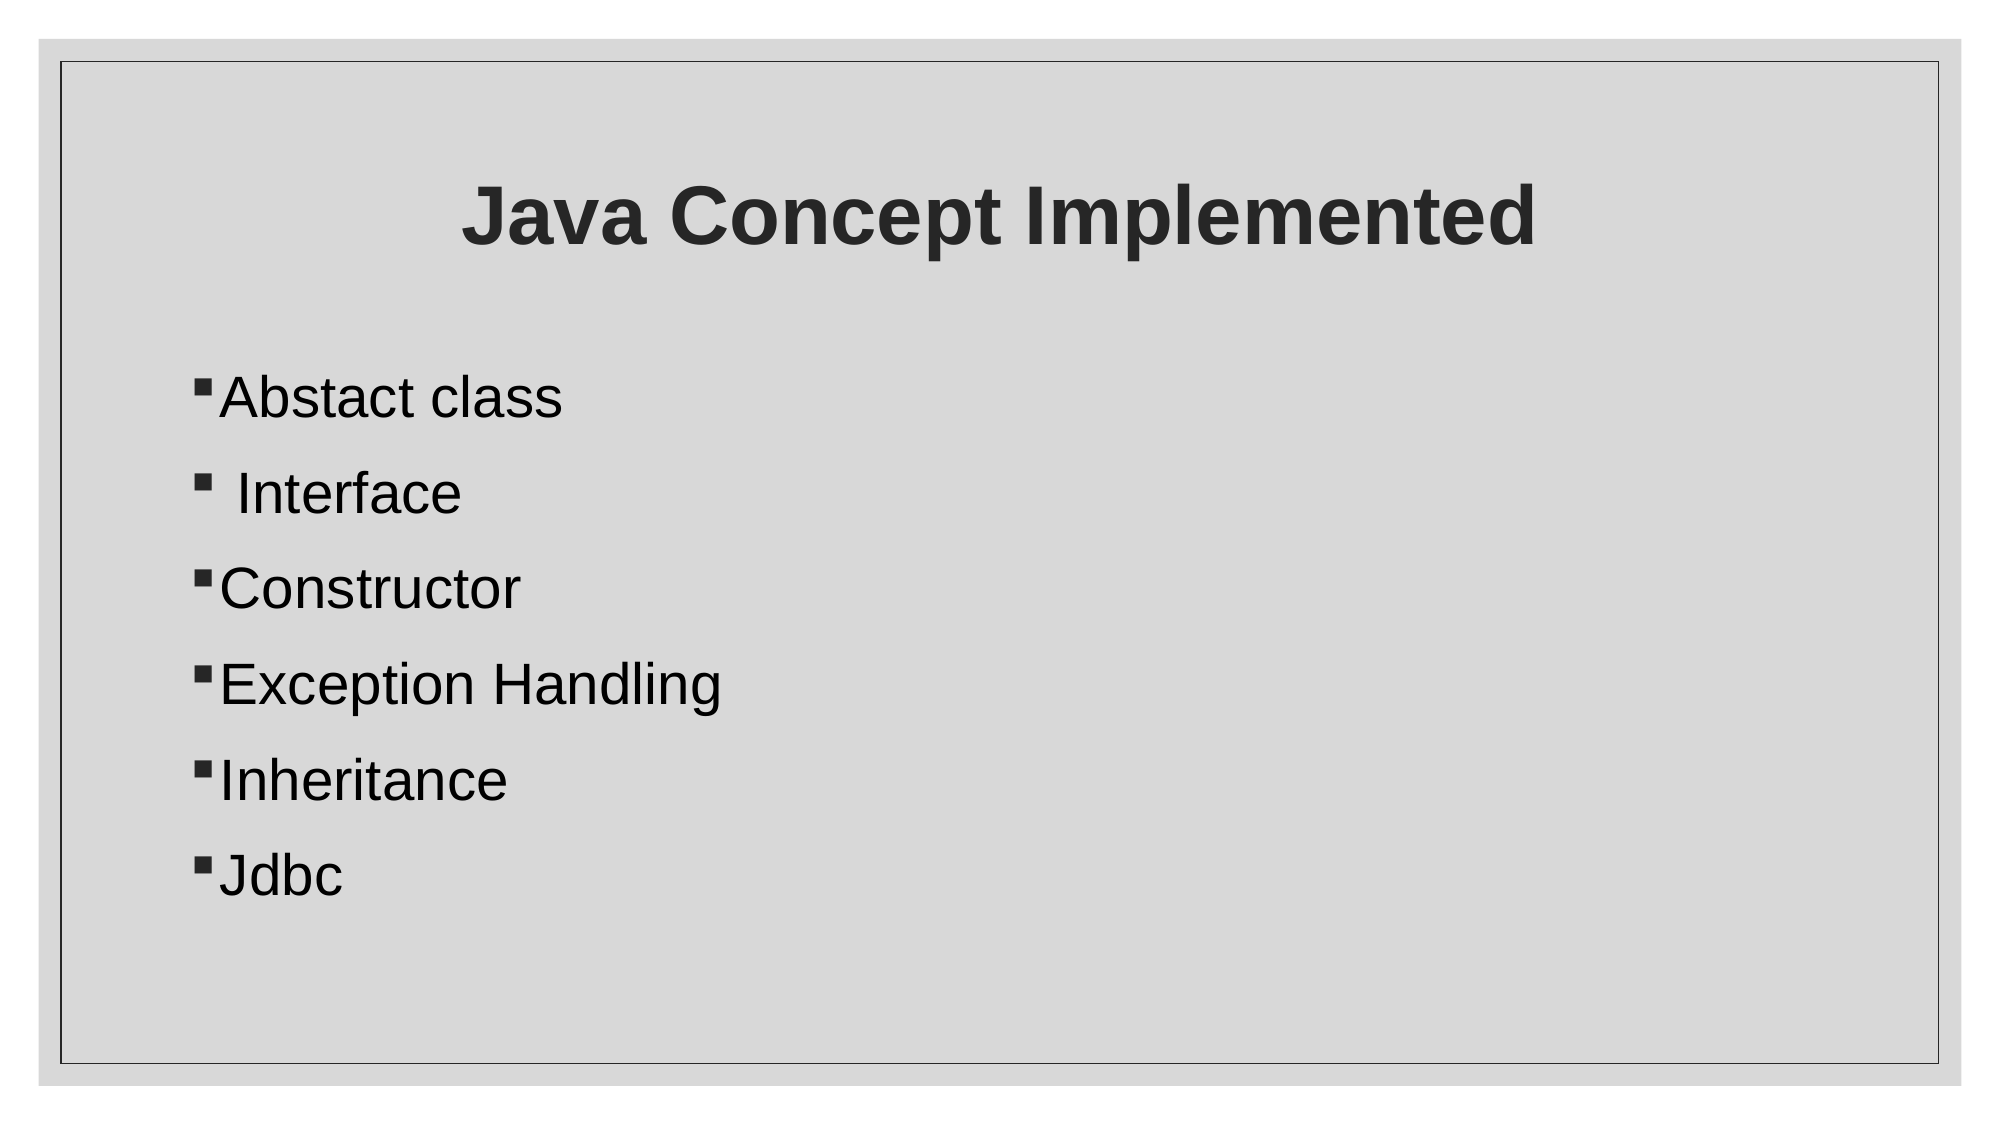

# Java Concept Implemented
Abstact class
 Interface
Constructor
Exception Handling
Inheritance
Jdbc